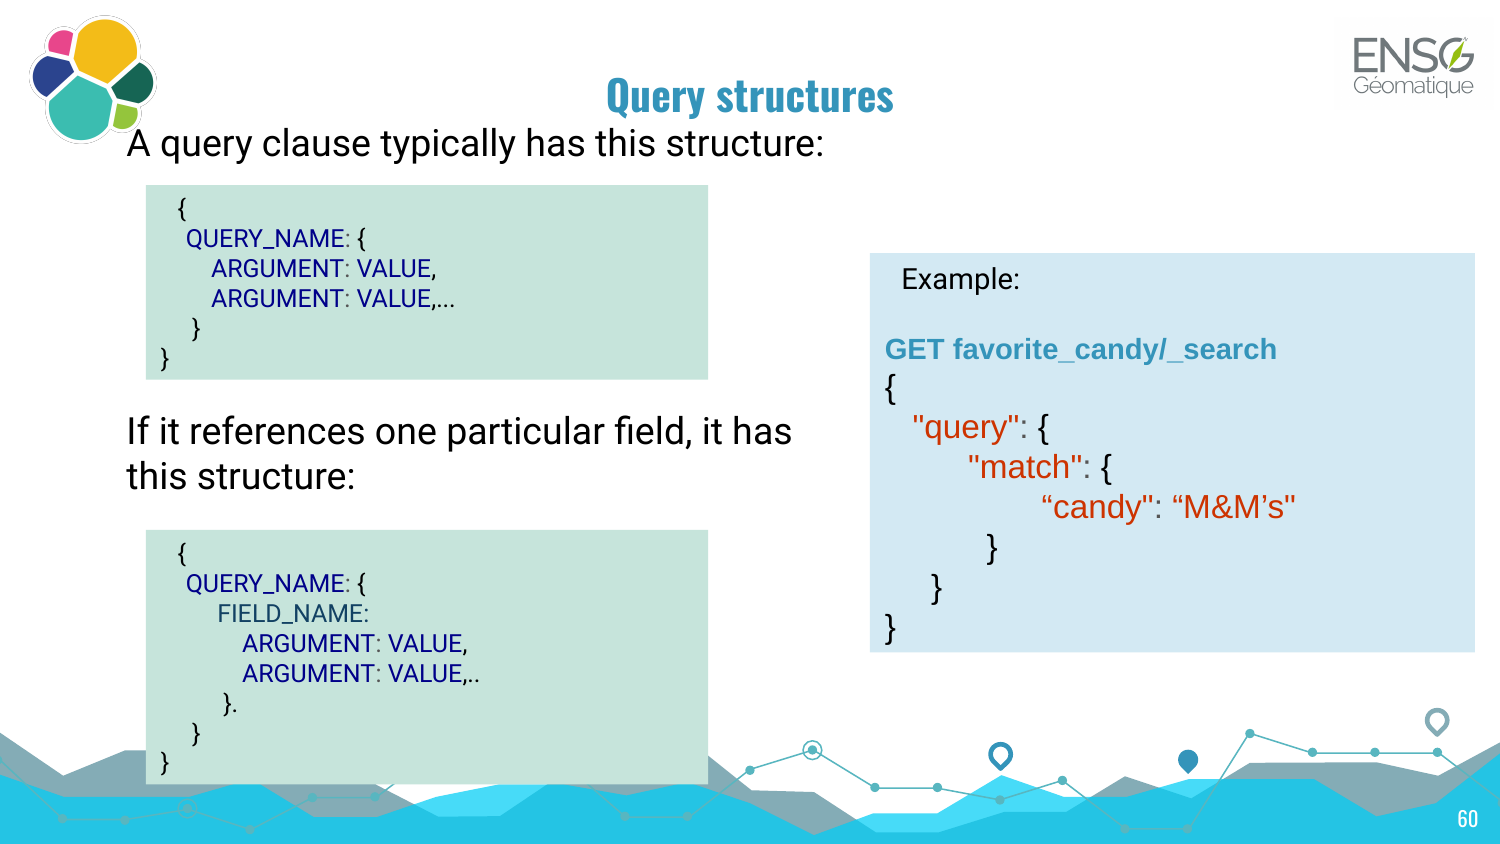

# Query structures
A query clause typically has this structure:

If it references one particular field, it has this structure:

{
    QUERY_NAME: {
        ARGUMENT: VALUE,
        ARGUMENT: VALUE,...
     }
}
Example:

GET favorite_candy/_search
{
   "query": {
         "match": {
                 “candy": “M&M’s"
           }
     }
}
{
    QUERY_NAME: {
         FIELD_NAME:
             ARGUMENT: VALUE,
             ARGUMENT: VALUE,..
          }.
     }
}
60